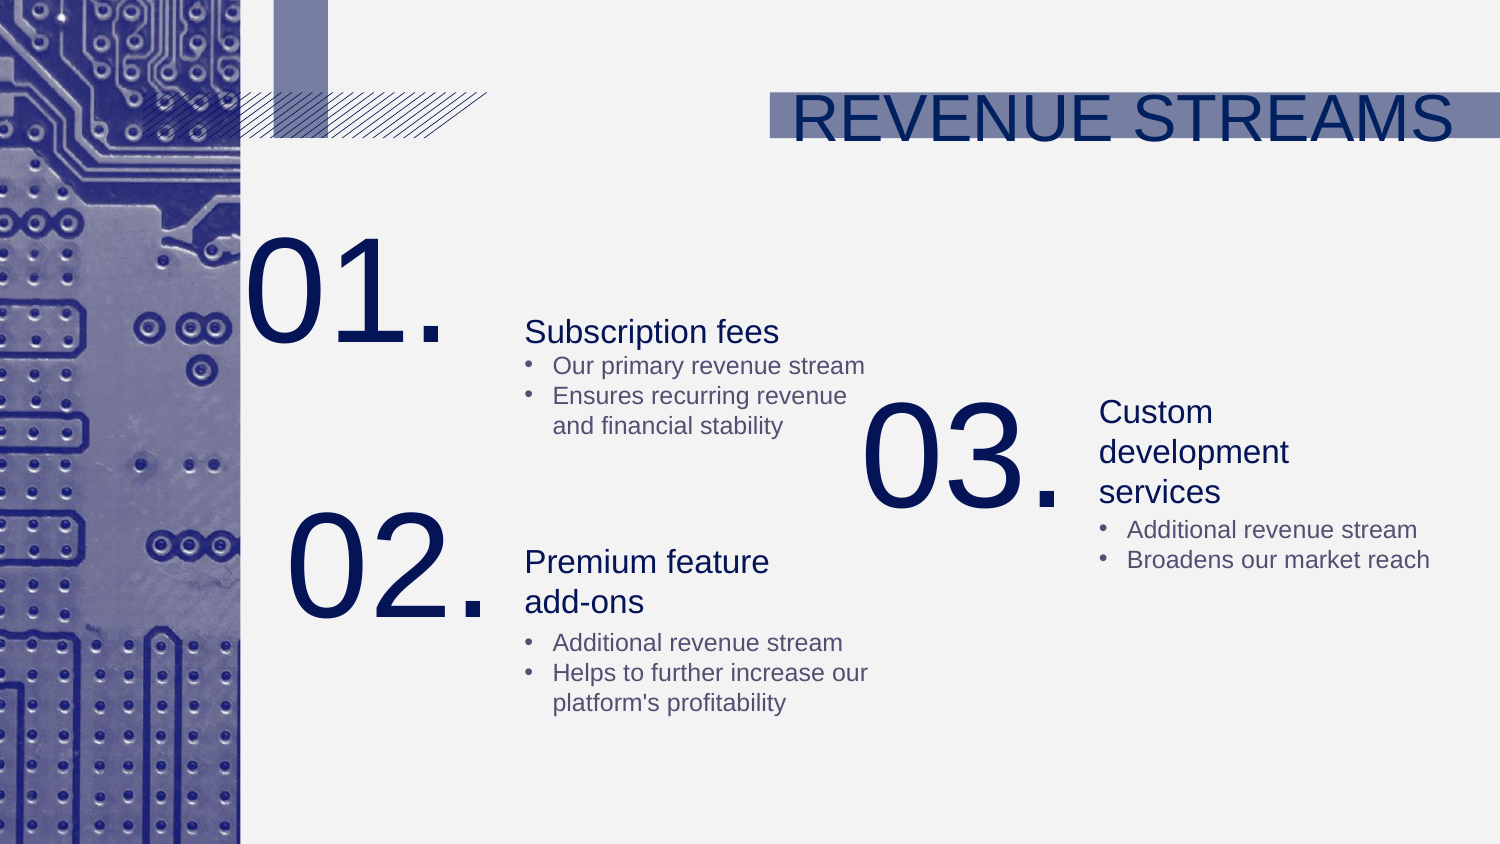

# REVENUE STREAMS
Subscription fees
01.
Custom development services
Our primary revenue stream
Ensures recurring revenue and financial stability
03.
Premium feature add-ons
02.
Additional revenue stream
Broadens our market reach
Additional revenue stream
Helps to further increase our platform's profitability